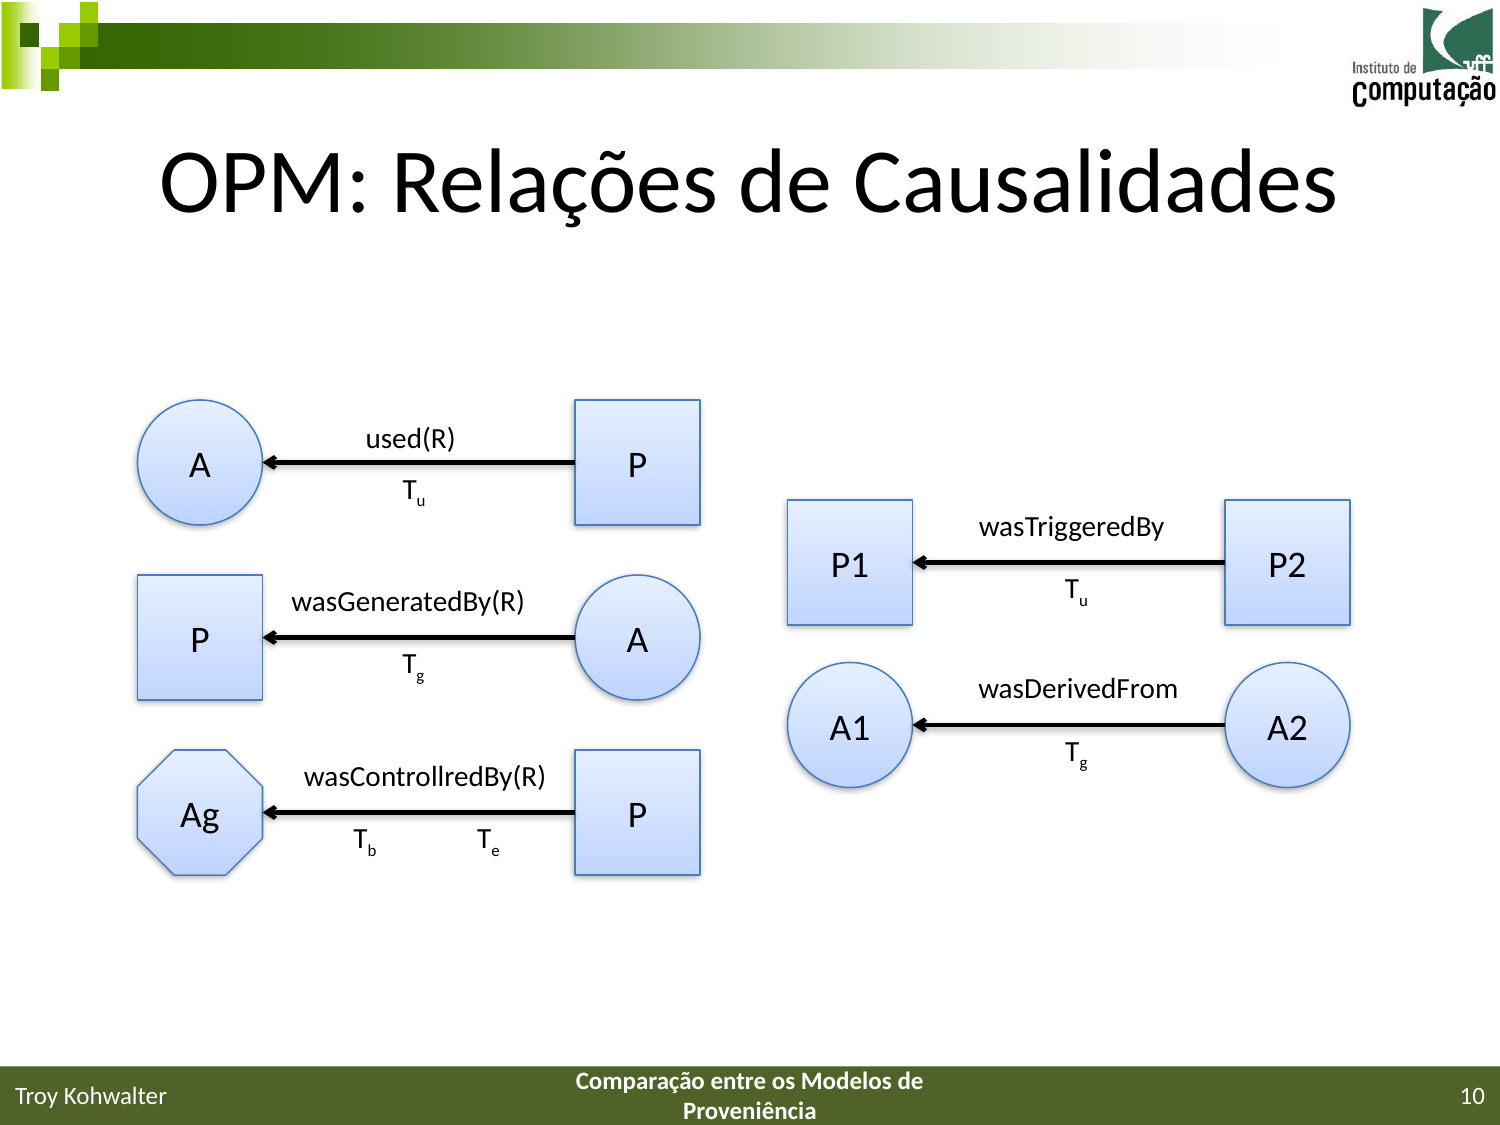

# OPM: Relações de Causalidades
A
P
used(R)
Tu
P1
wasTriggeredBy
P2
Tu
P
wasGeneratedBy(R)
A
Tg
A1
wasDerivedFrom
A2
Tg
Ag
wasControllredBy(R)
P
Tb
Te
Troy Kohwalter
Comparação entre os Modelos de Proveniência
10